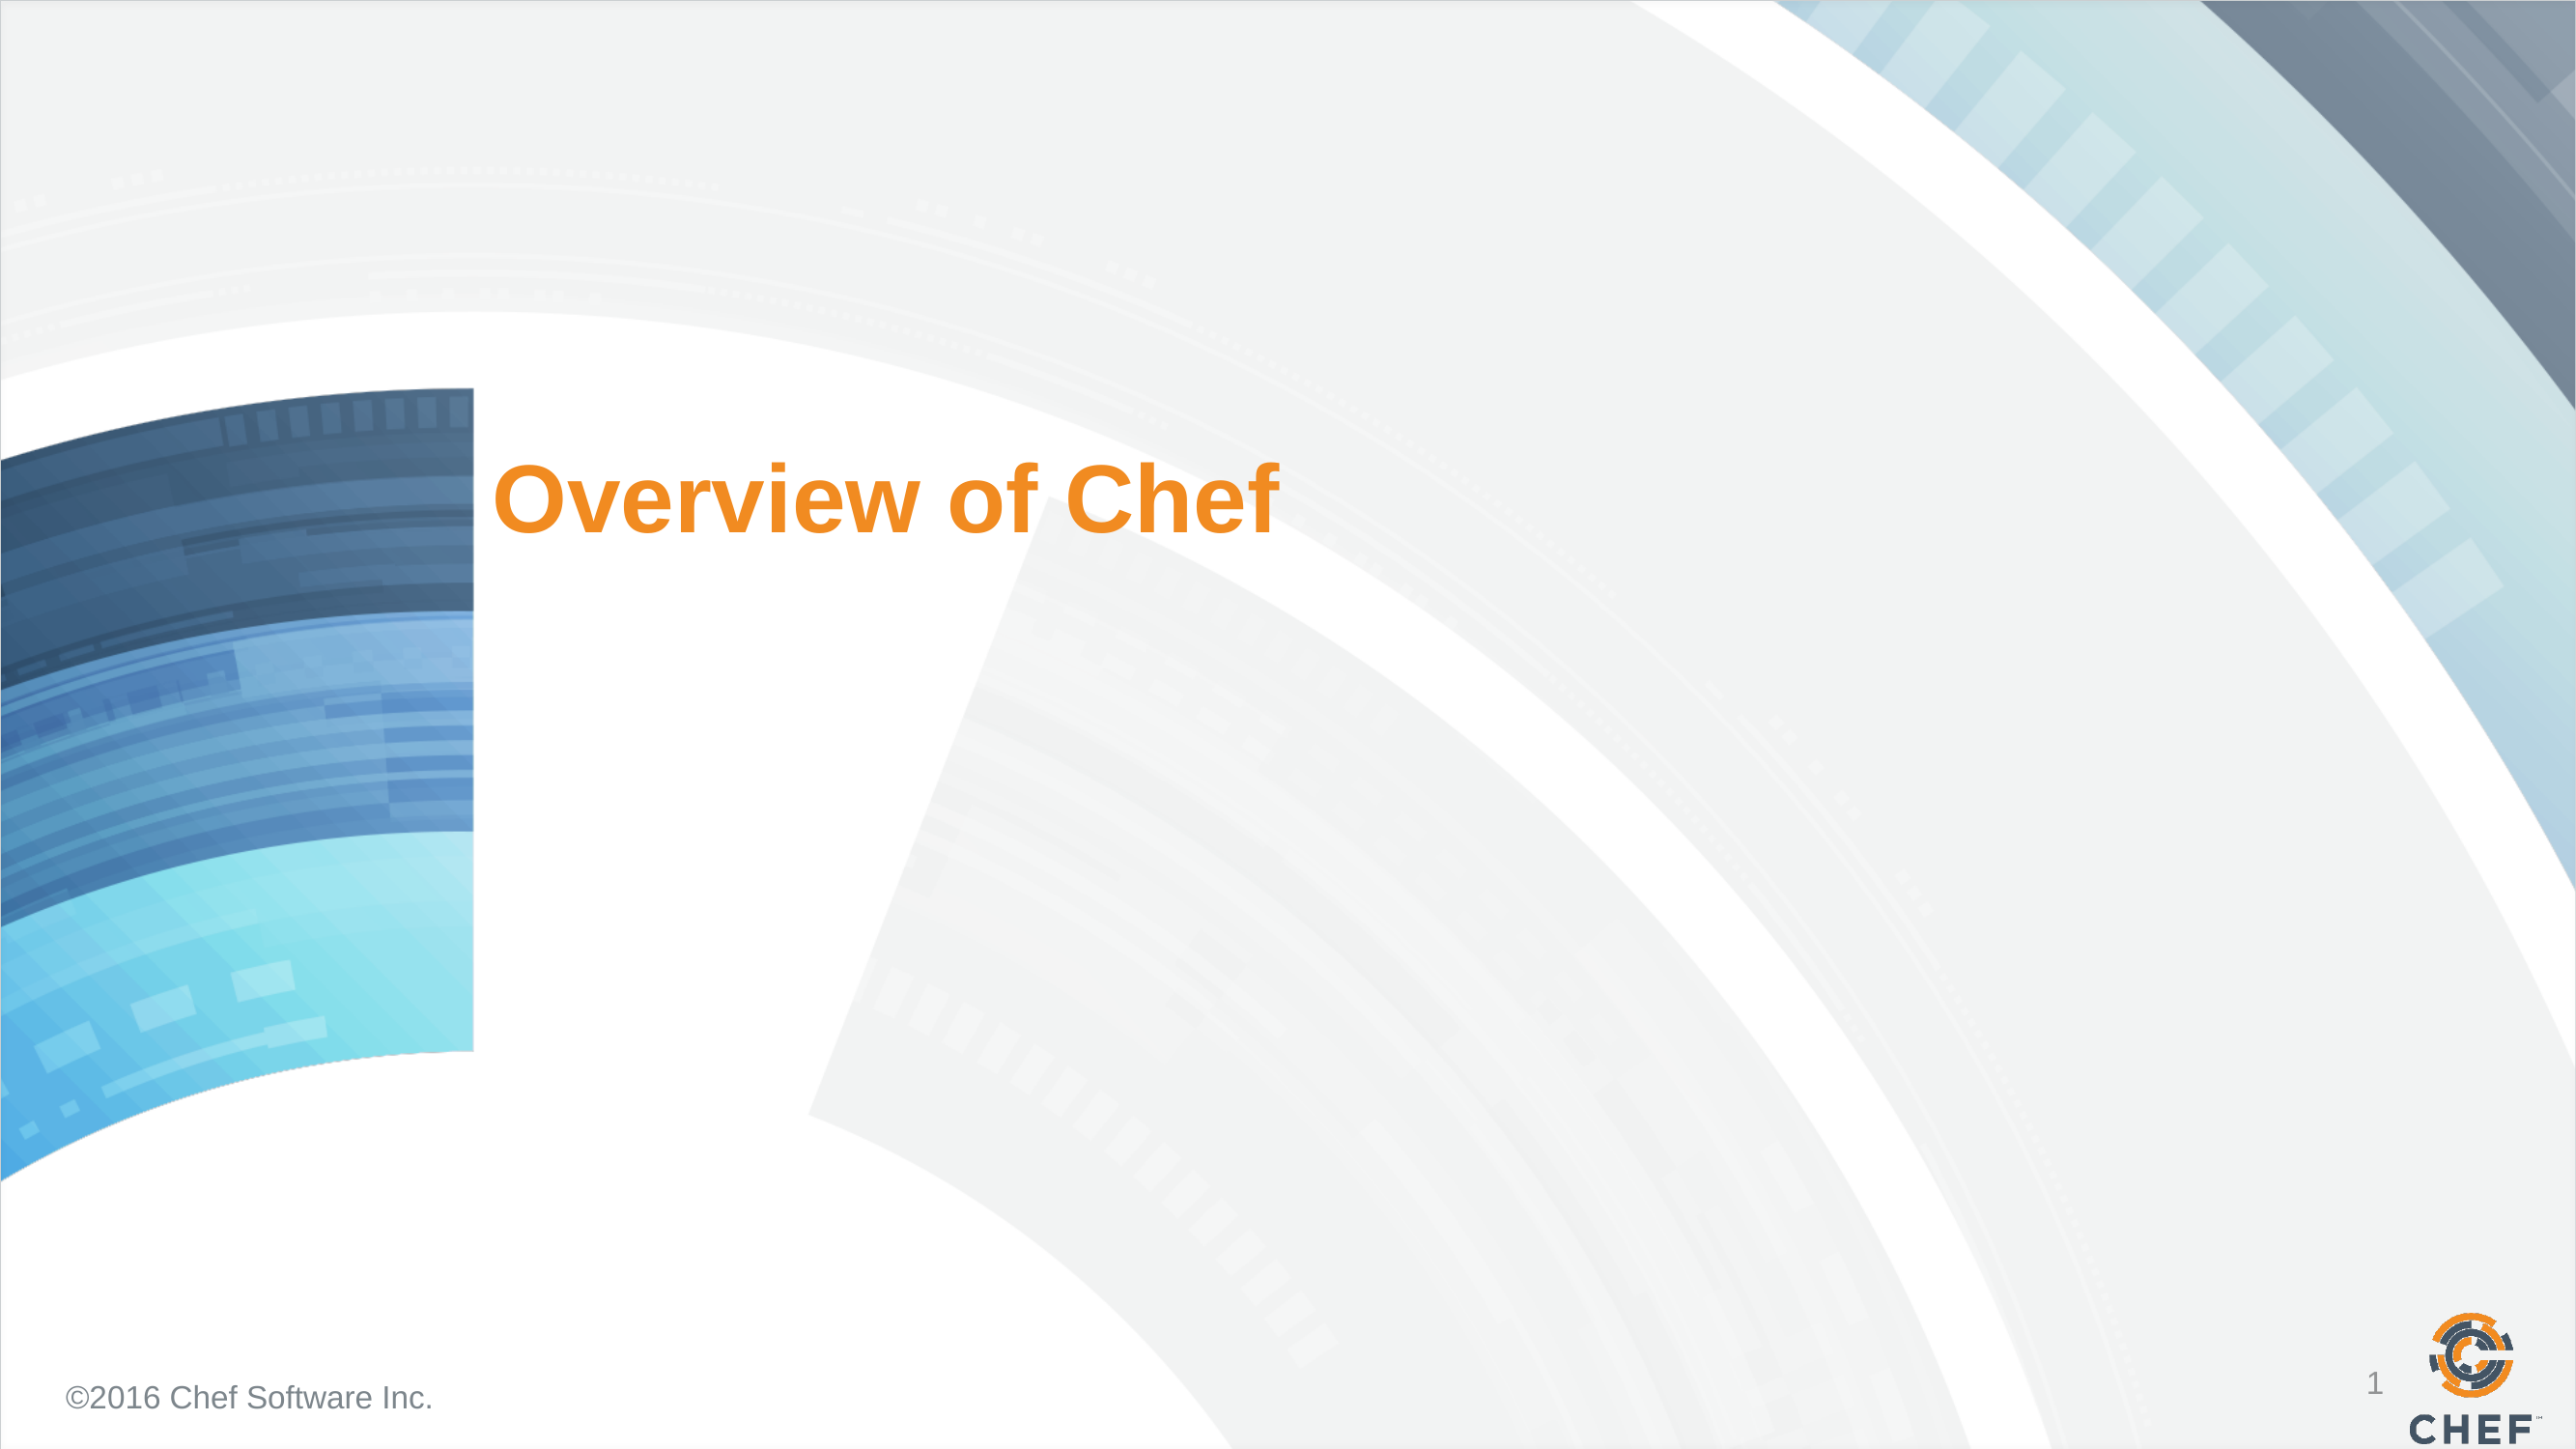

# Overview of Chef

1
©2016 Chef Software Inc.